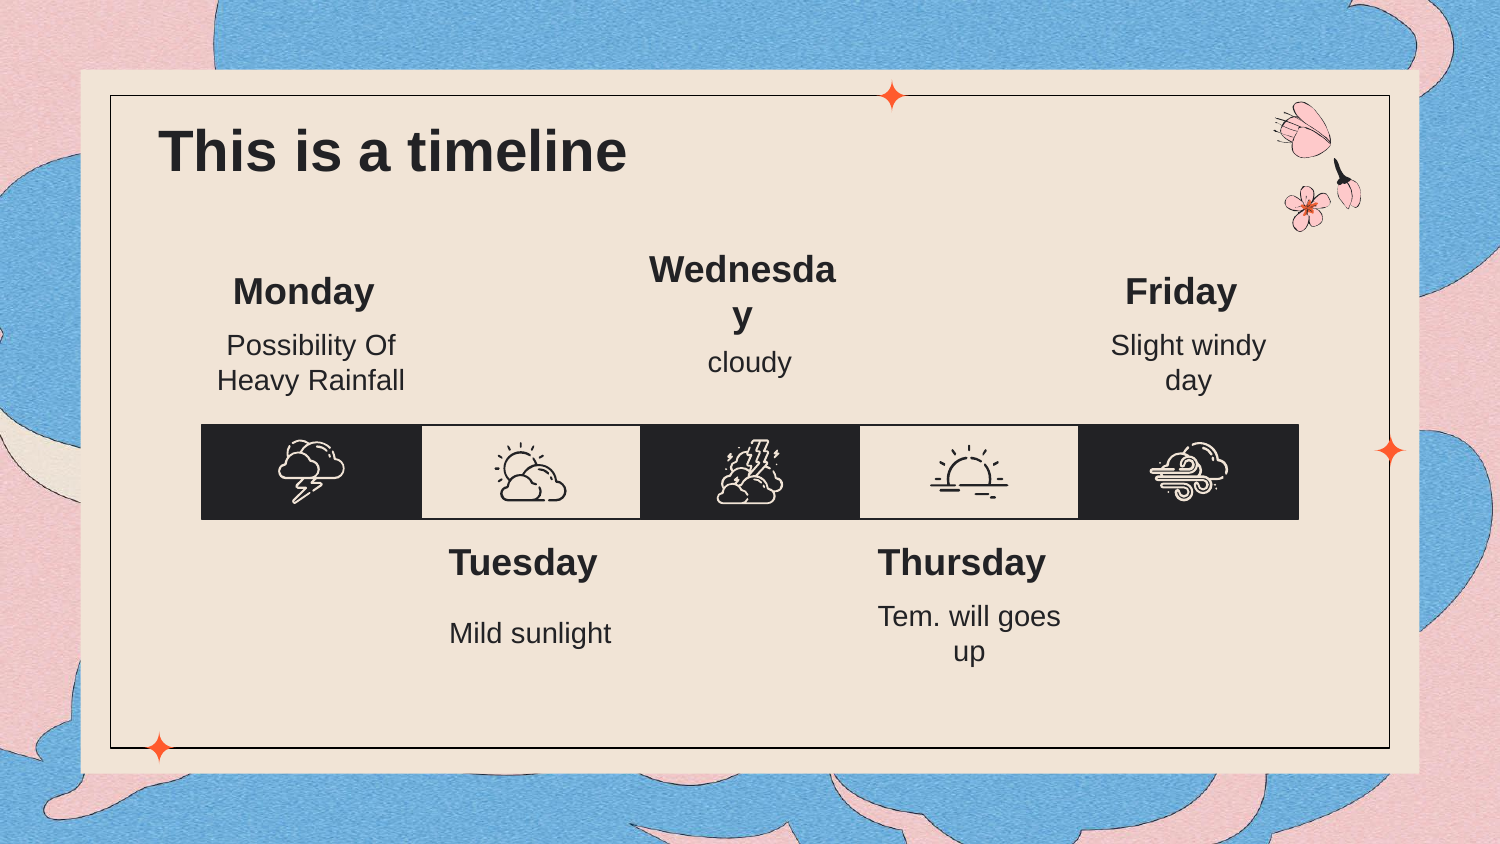

# This is a timeline

Monday
Wednesday
Friday
Possibility Of Heavy Rainfall
cloudy
Slight windy day

Tuesday
Thursday
Mild sunlight
Tem. will goes up